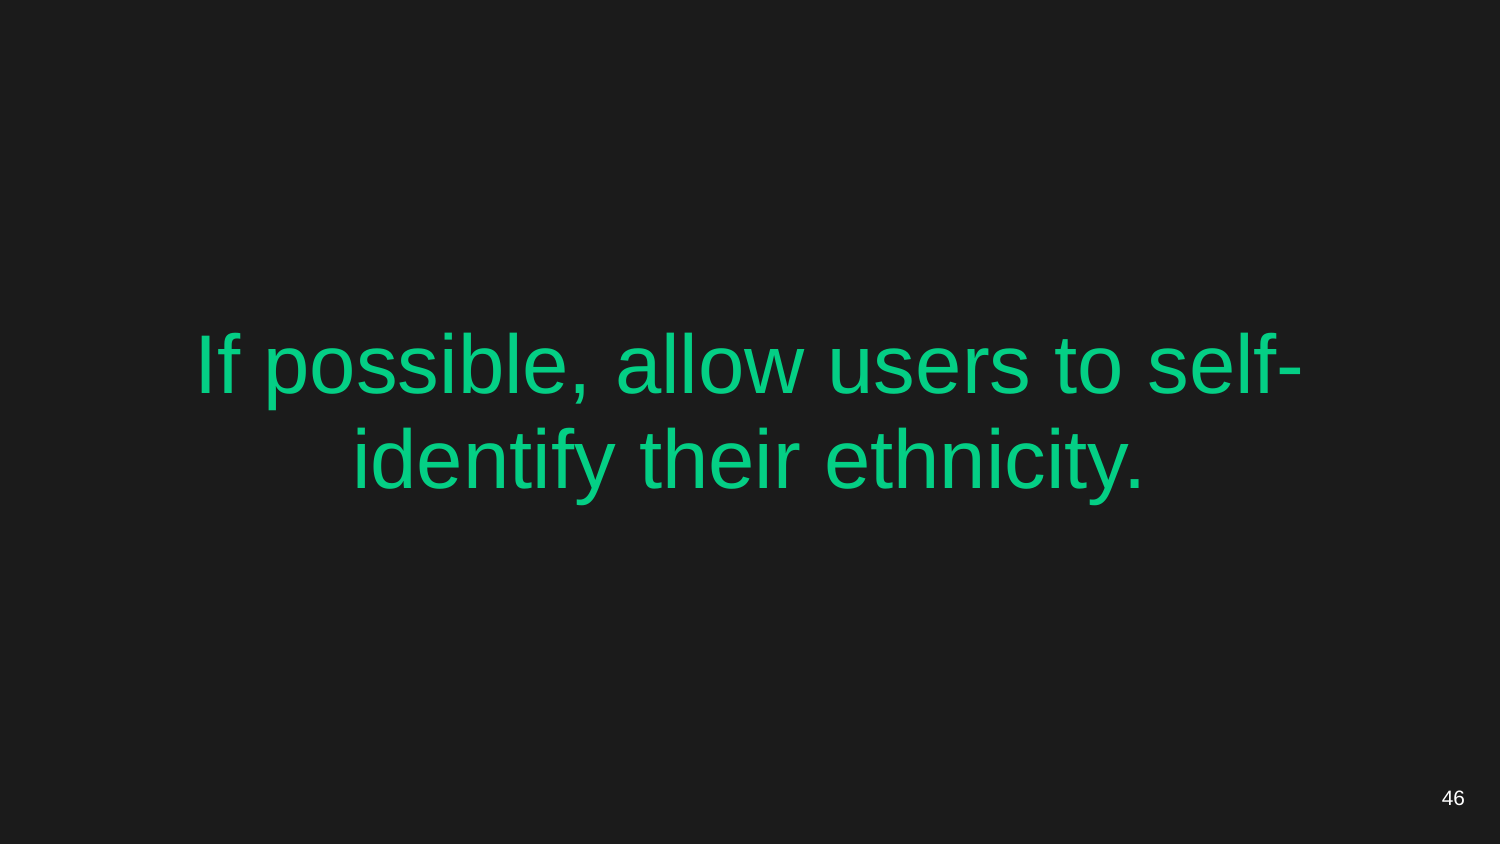

# If possible, allow users to self-identify their ethnicity.
46